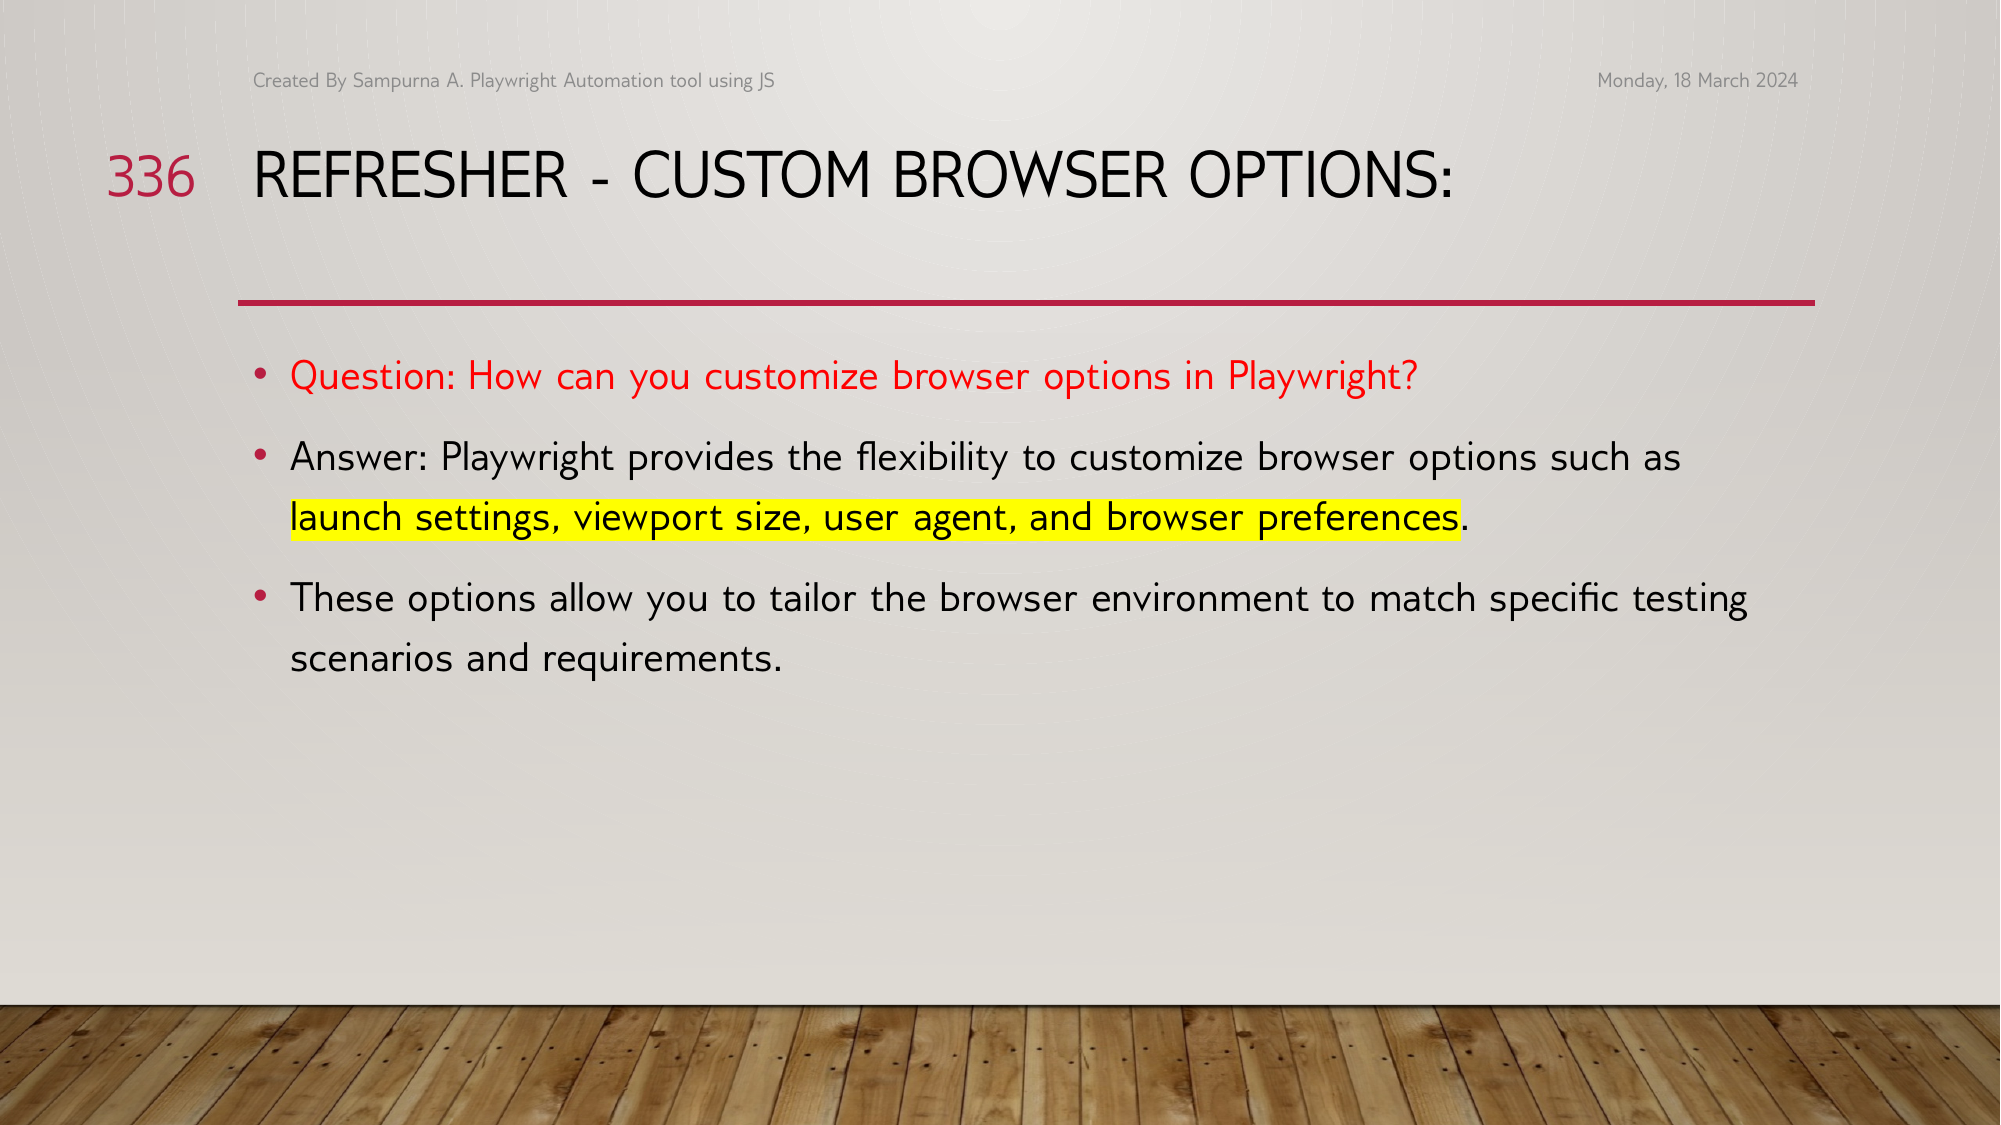

Created By Sampurna A. Playwright Automation tool using JS
Monday, 18 March 2024
336
# refresher - Custom Browser Options:
Question: How can you customize browser options in Playwright?
Answer: Playwright provides the flexibility to customize browser options such as launch settings, viewport size, user agent, and browser preferences.
These options allow you to tailor the browser environment to match specific testing scenarios and requirements.